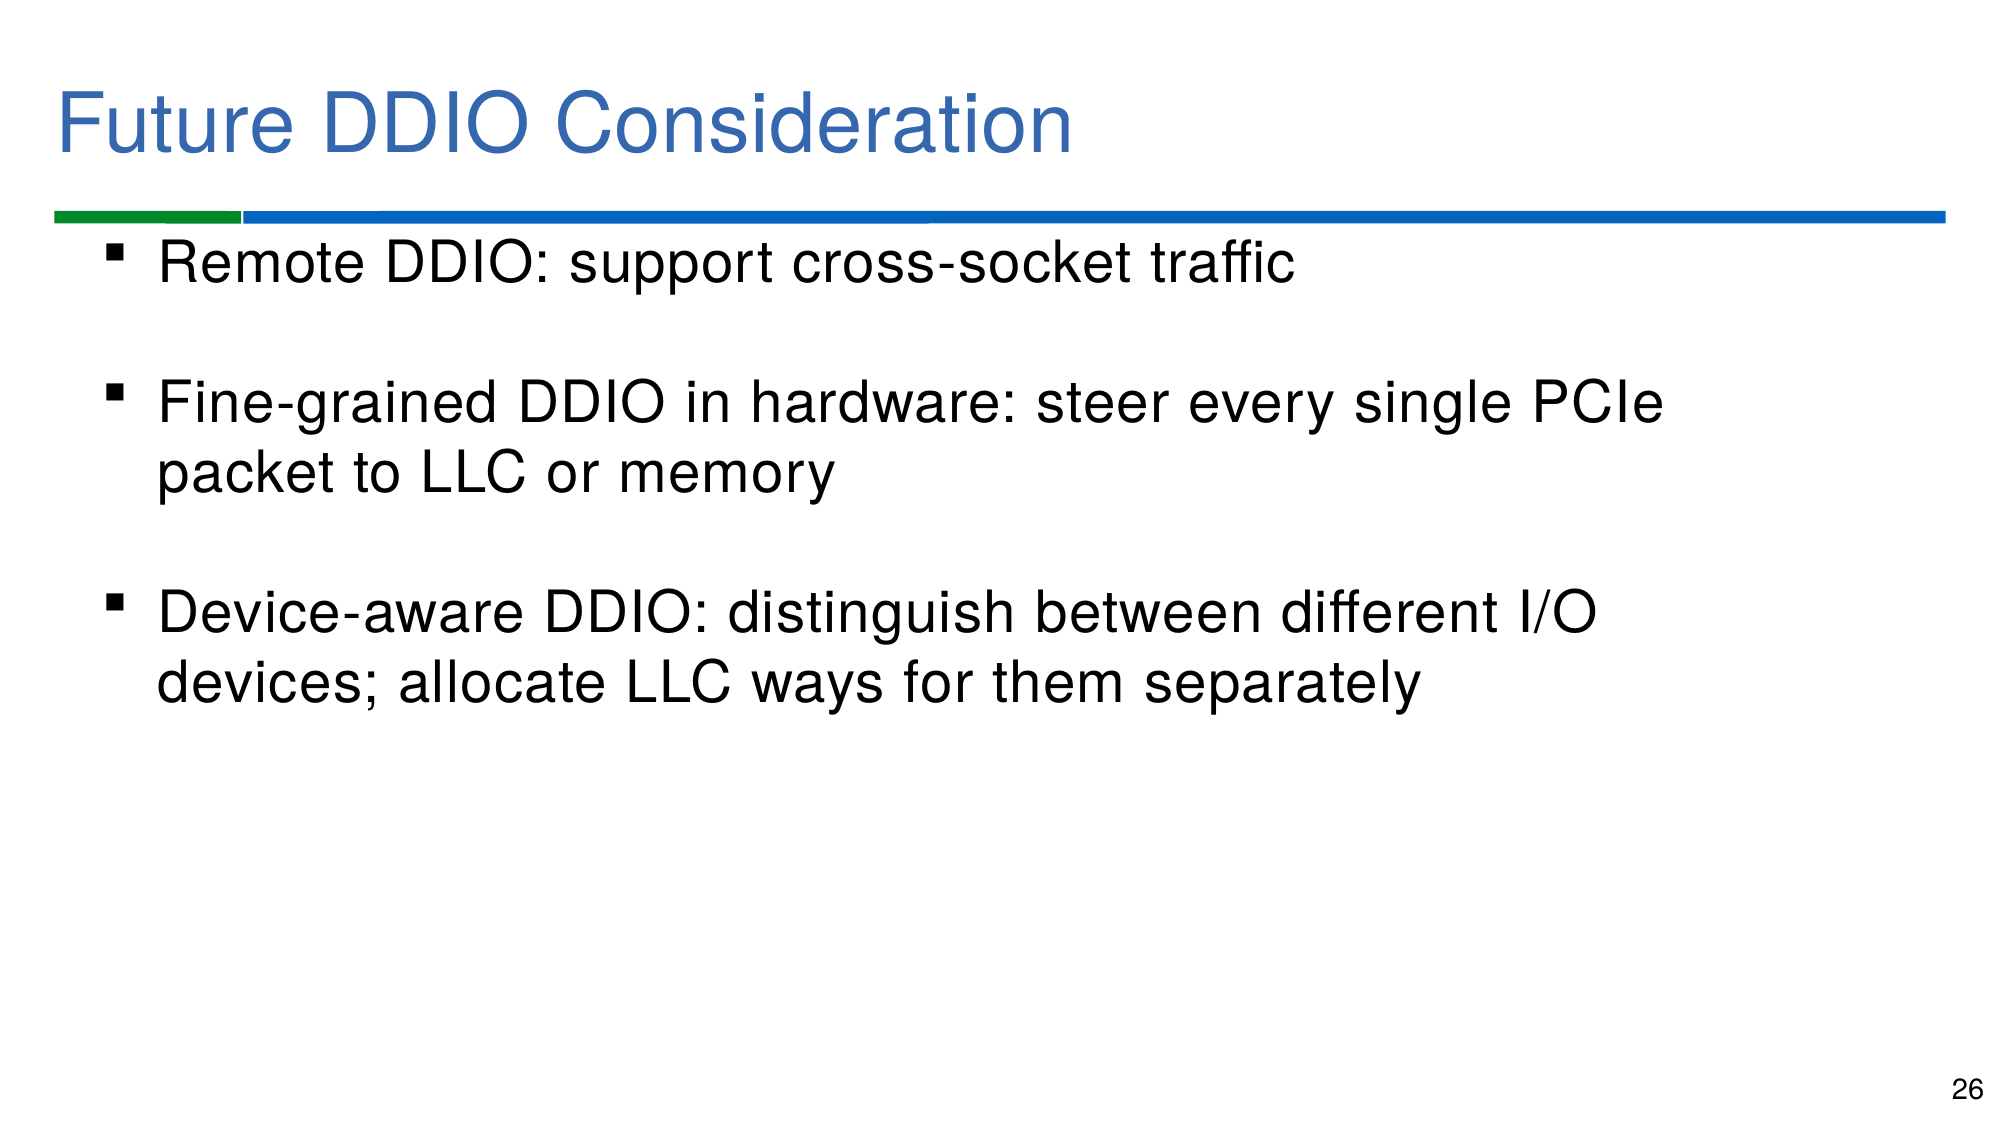

Future DDIO Consideration
Remote DDIO: support cross-socket traffic

Fine-grained DDIO in hardware: steer every single PCIe packet to LLC or memory

Device-aware DDIO: distinguish between different I/O devices; allocate LLC ways for them separately

26